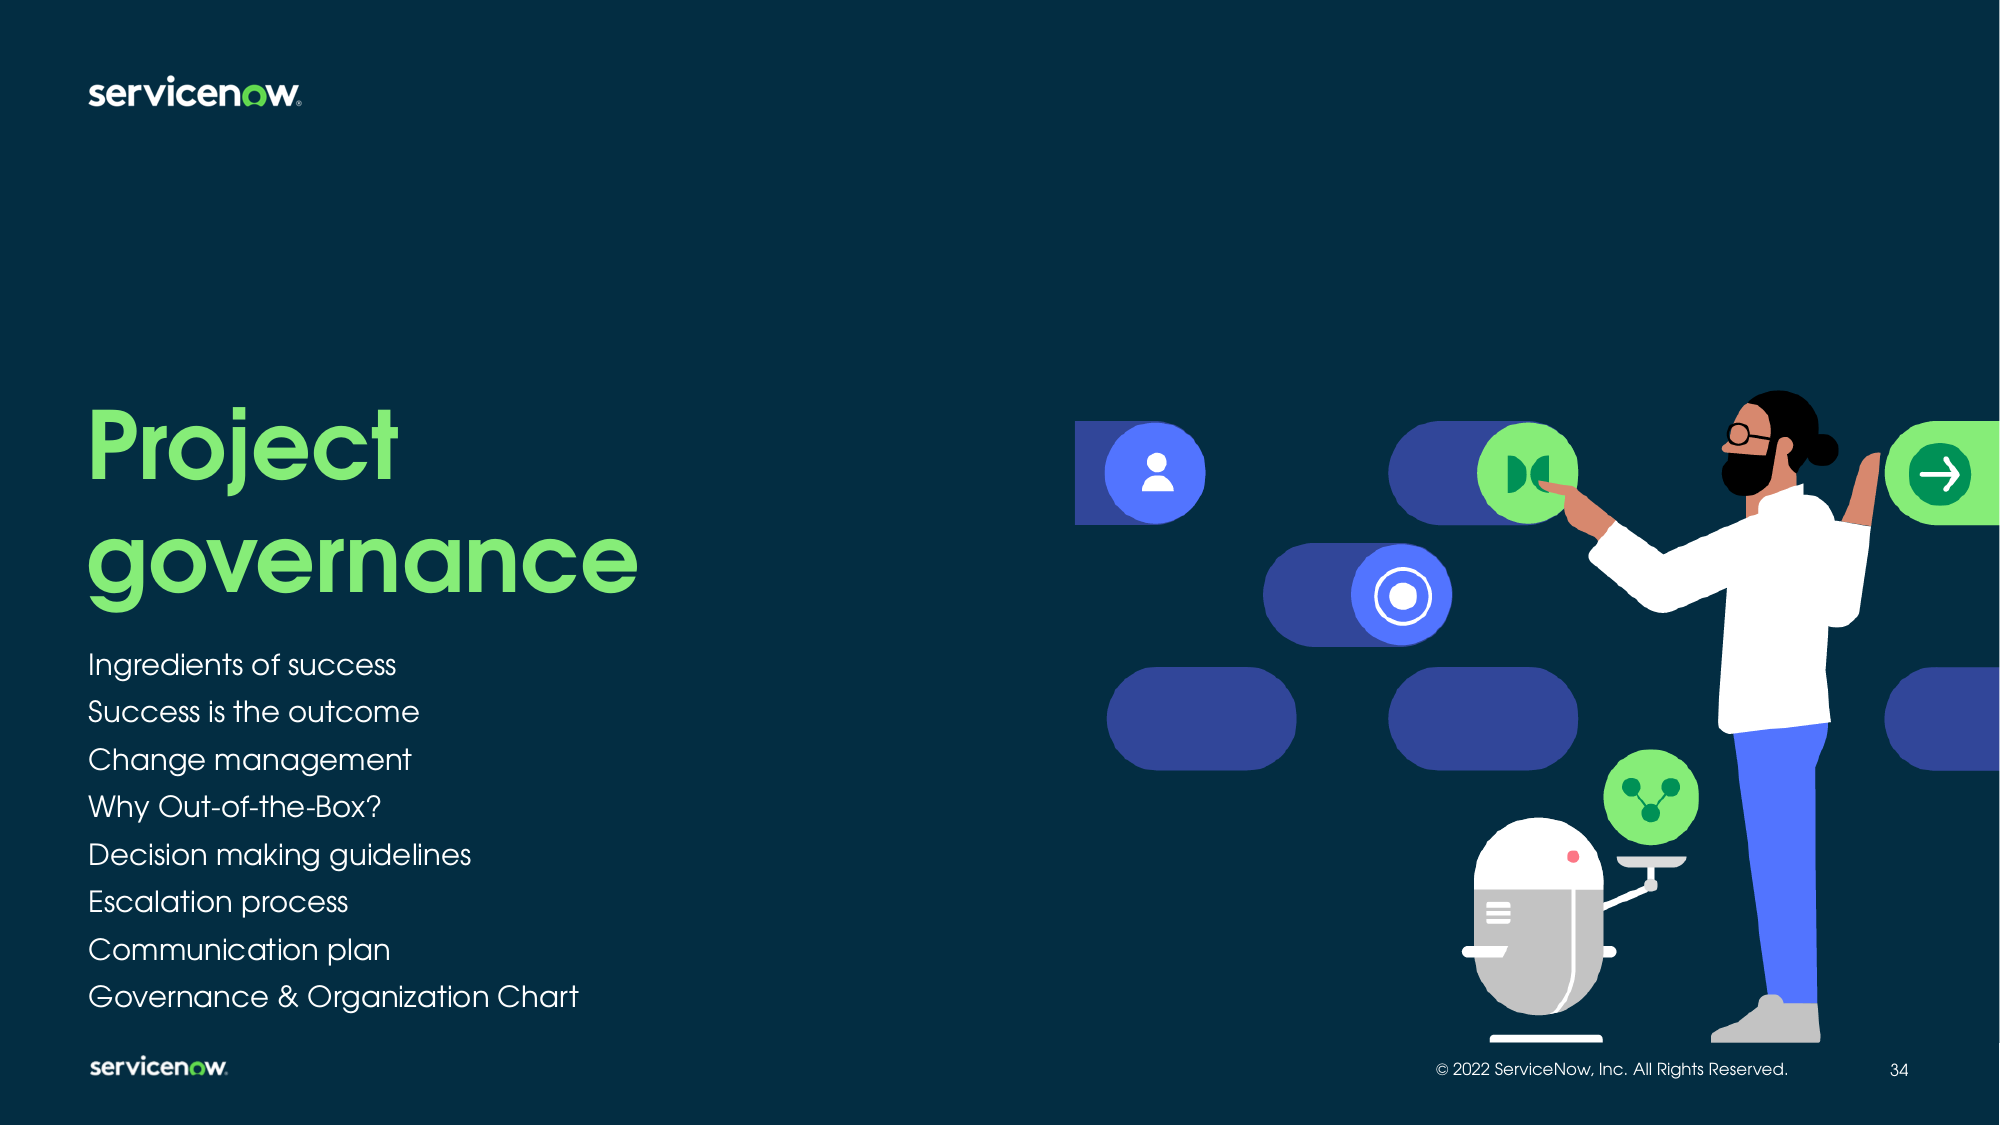

# Project governance
Ingredients of success
Success is the outcome
Change management
Why Out-of-the-Box?
Decision making guidelines
Escalation process
Communication plan
Governance & Organization Chart